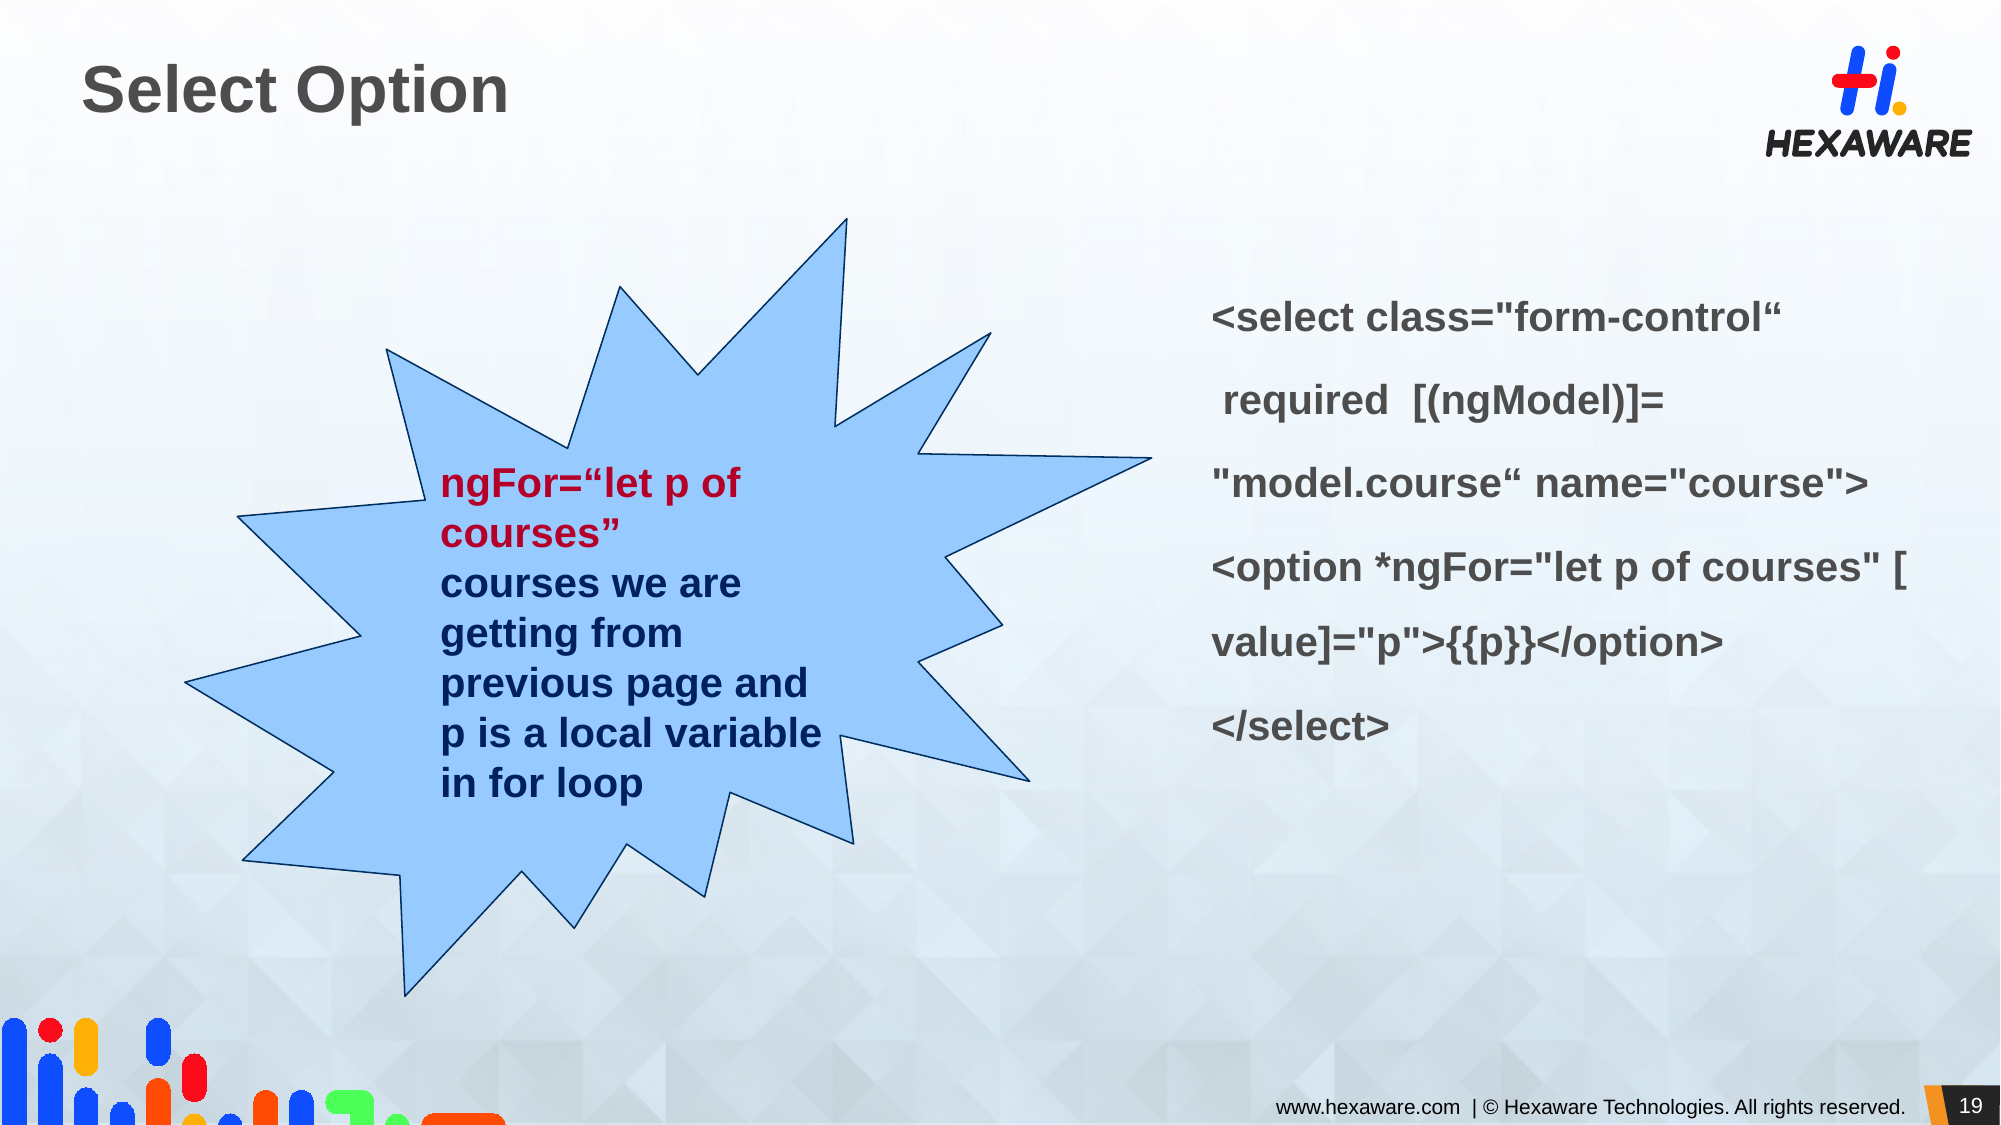

# Select Option
ngFor=“let p of courses”
courses we are getting from previous page and p is a local variable in for loop

<select class="form-control“
 required  [(ngModel)]=
"model.course“ name="course">
<option *ngFor="let p of courses" [value]="p">{{p}}</option>
</select>